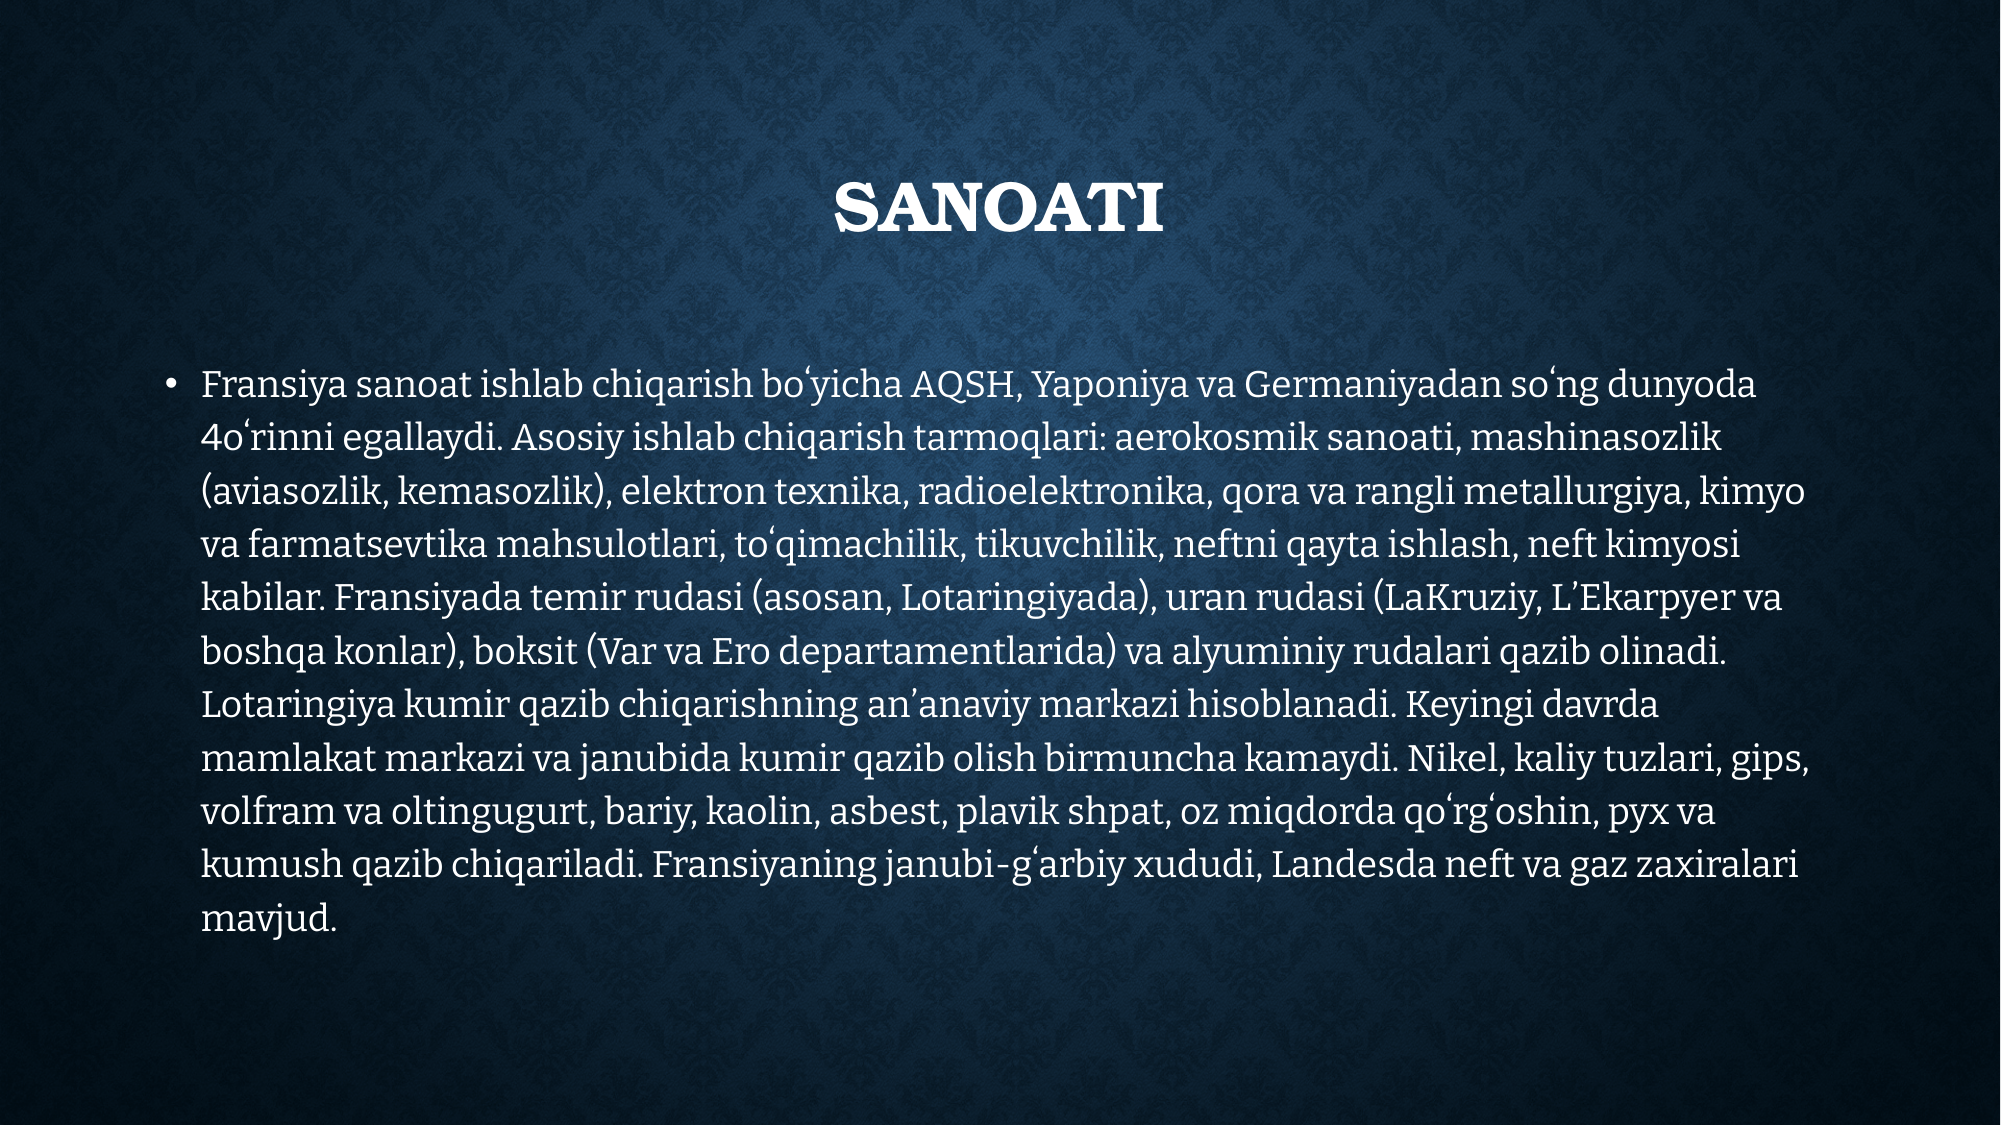

# Sanoati
Fransiya sanoat ishlab chiqarish boʻyicha AQSH, Yaponiya va Germaniyadan soʻng dunyoda 4oʻrinni egallaydi. Asosiy ishlab chiqarish tarmoqlari: aerokosmik sanoati, mashinasozlik (aviasozlik, kemasozlik), elektron texnika, radioelektronika, qora va rangli metallurgiya, kimyo va farmatsevtika mahsulotlari, toʻqimachilik, tikuvchilik, neftni qayta ishlash, neft kimyosi kabilar. Fransiyada temir rudasi (asosan, Lotaringiyada), uran rudasi (LaKruziy, L’Ekarpyer va boshqa konlar), boksit (Var va Ero departamentlarida) va alyuminiy rudalari qazib olinadi. Lotaringiya kumir qazib chiqarishning anʼanaviy markazi hisoblanadi. Keyingi davrda mamlakat markazi va janubida kumir qazib olish birmuncha kamaydi. Nikel, kaliy tuzlari, gips, volfram va oltingugurt, bariy, kaolin, asbest, plavik shpat, oz miqdorda qoʻrgʻoshin, pyx va kumush qazib chiqariladi. Fransiyaning janubi-gʻarbiy xududi, Landesda neft va gaz zaxiralari mavjud.